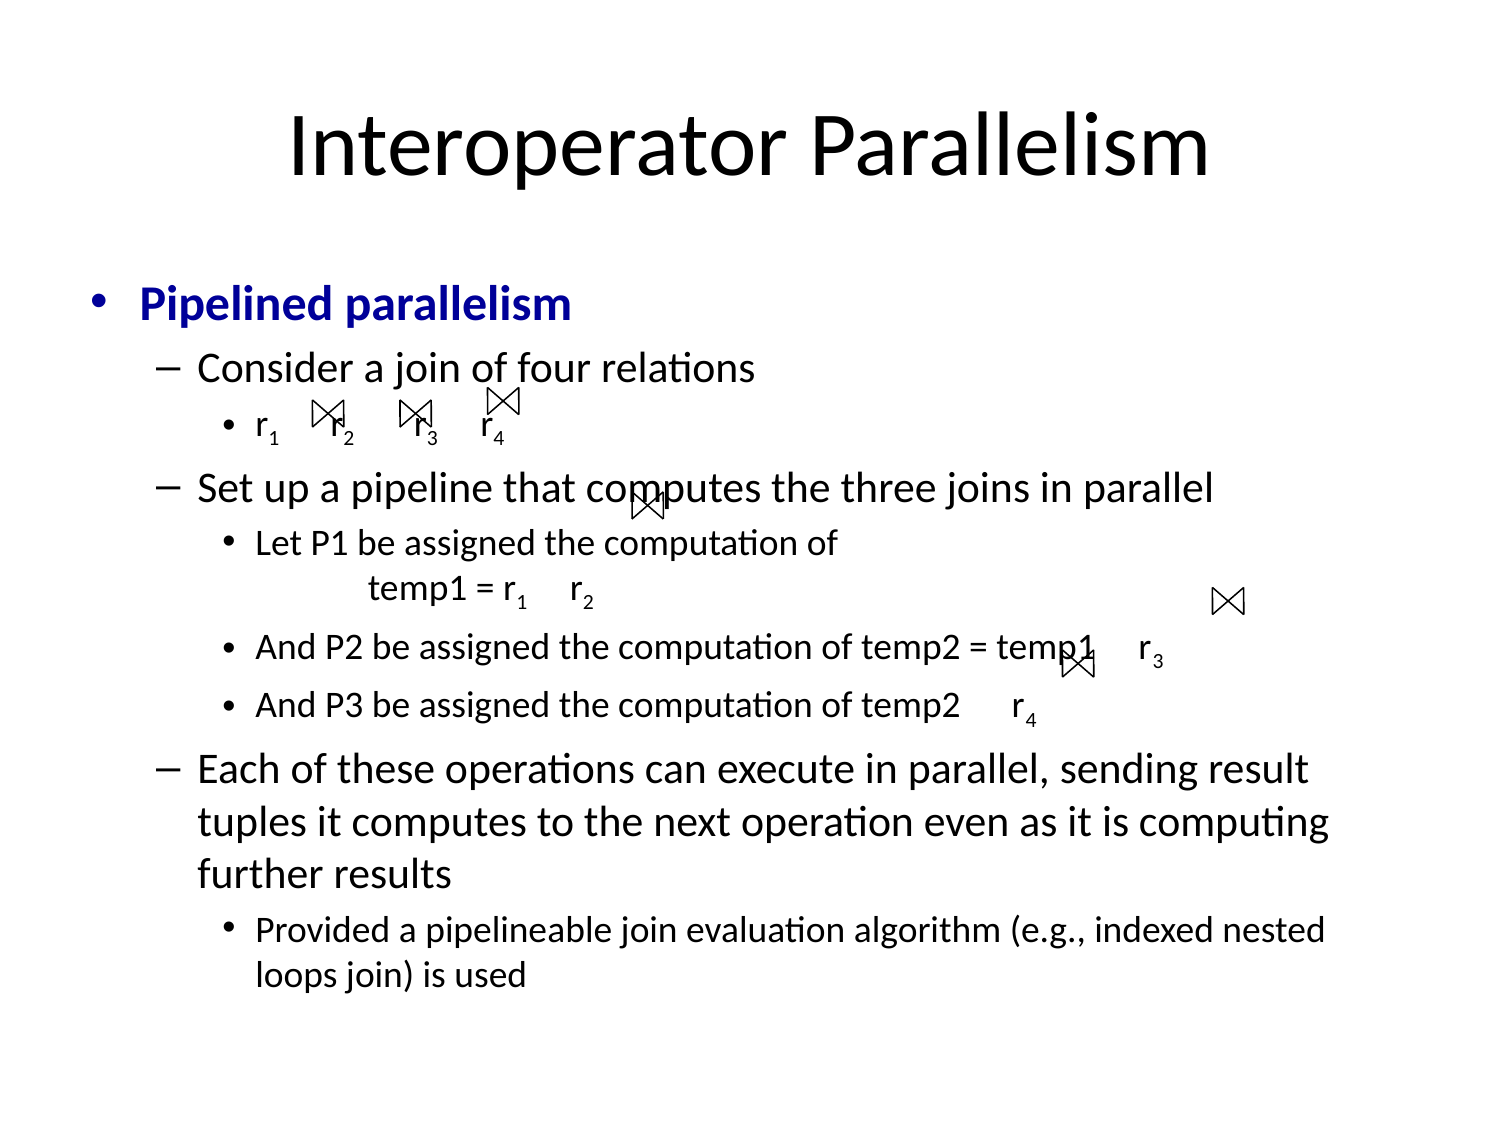

# Interoperator Parallelism
Pipelined parallelism
Consider a join of four relations
r1      r2       r3     r4
Set up a pipeline that computes the three joins in parallel
Let P1 be assigned the computation of
	temp1 = r1     r2
And P2 be assigned the computation of temp2 = temp1     r3
And P3 be assigned the computation of temp2      r4
Each of these operations can execute in parallel, sending result tuples it computes to the next operation even as it is computing further results
Provided a pipelineable join evaluation algorithm (e.g., indexed nested loops join) is used